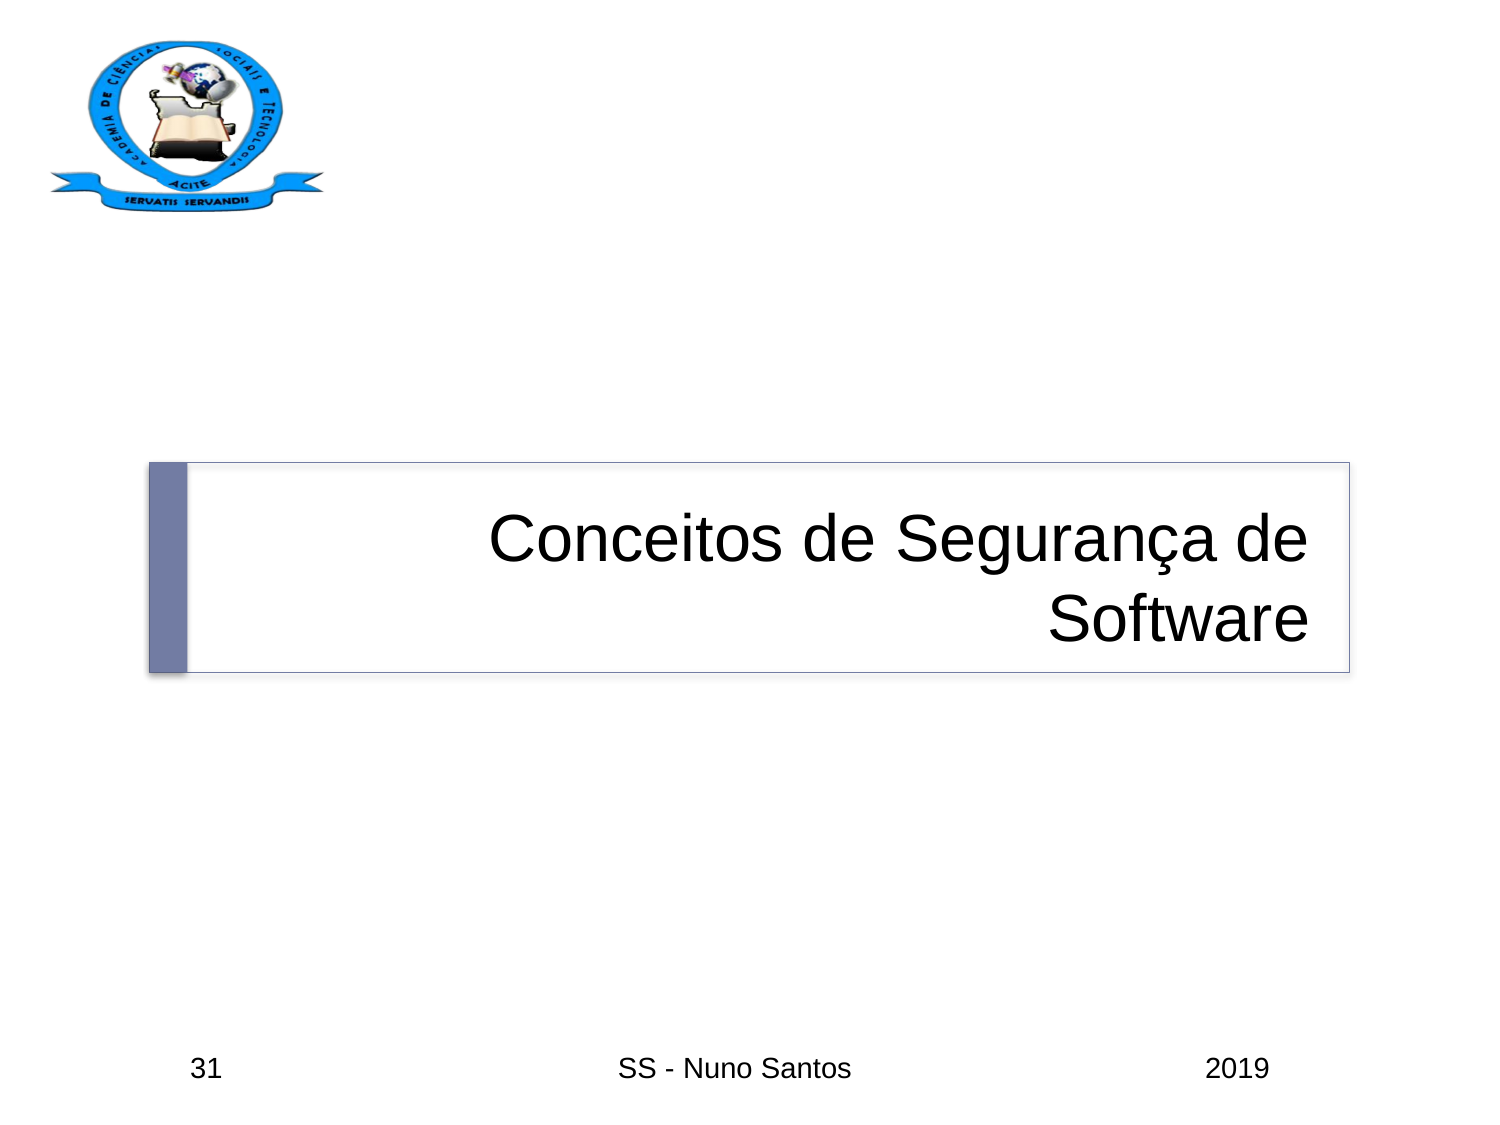

# Conceitos de Segurança de Software
31
SS - Nuno Santos
2019